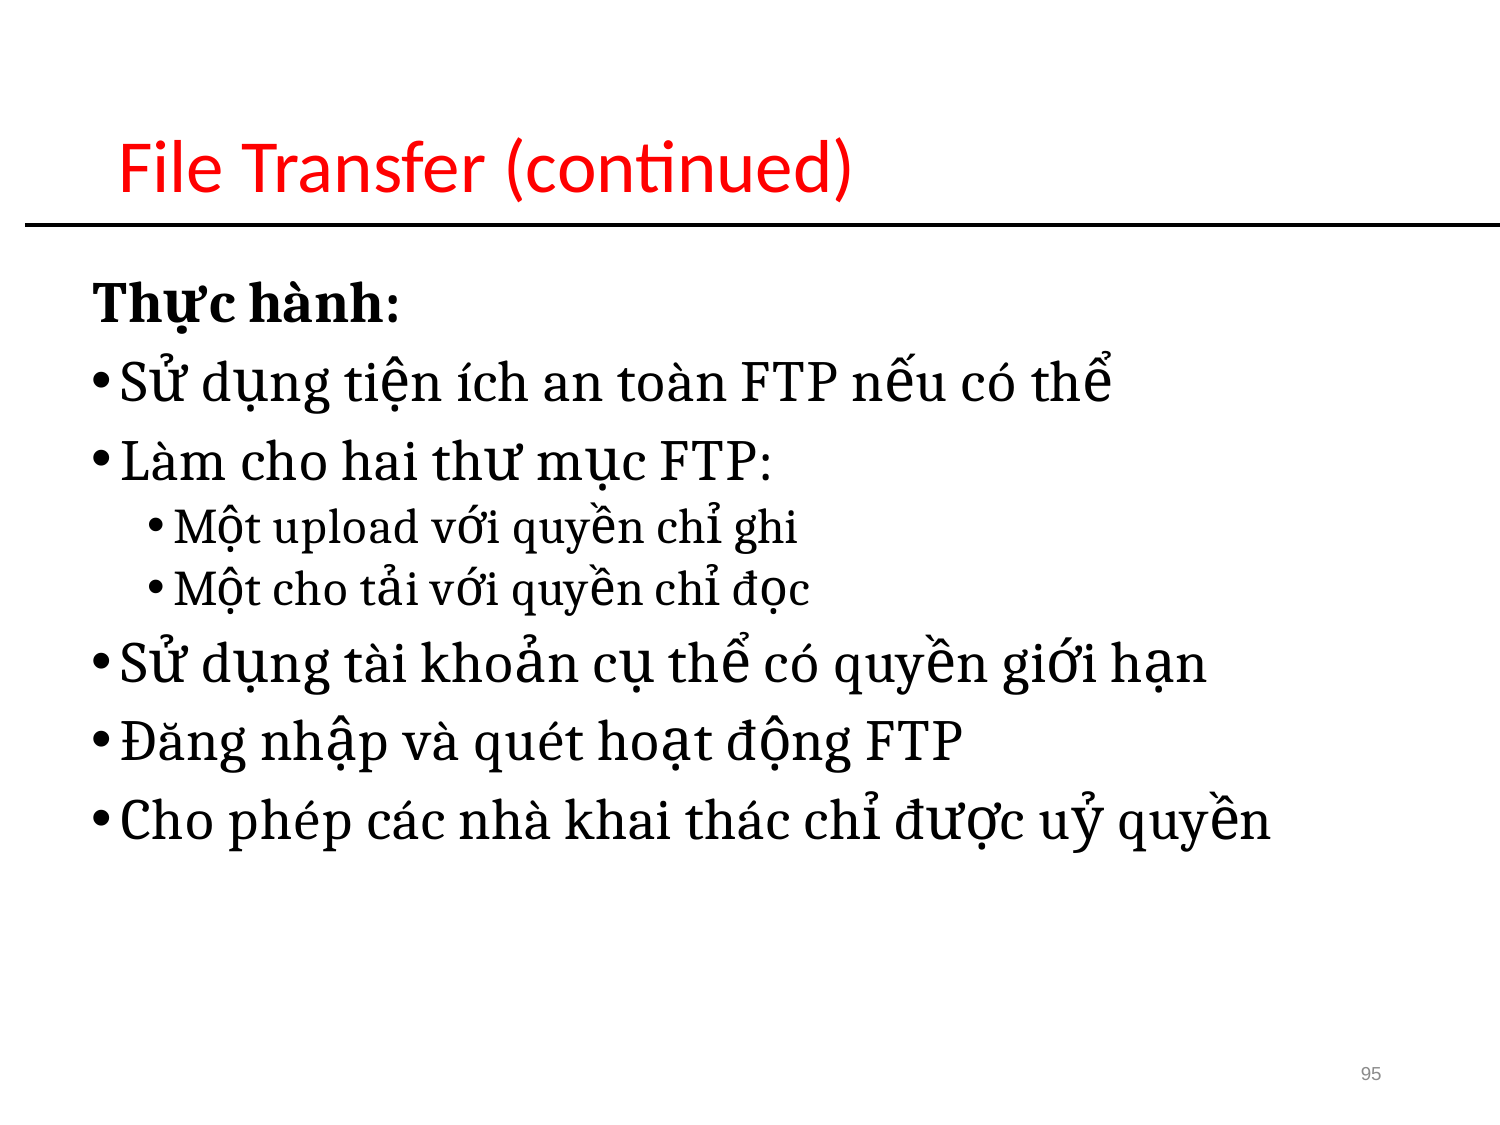

# File Transfer (continued)
Thực hành:
Sử dụng tiện ích an toàn FTP nếu có thể
Làm cho hai thư mục FTP:
Một upload với quyền chỉ ghi
Một cho tải với quyền chỉ đọc
Sử dụng tài khoản cụ thể có quyền giới hạn
Đăng nhập và quét hoạt động FTP
Cho phép các nhà khai thác chỉ được uỷ quyền
95